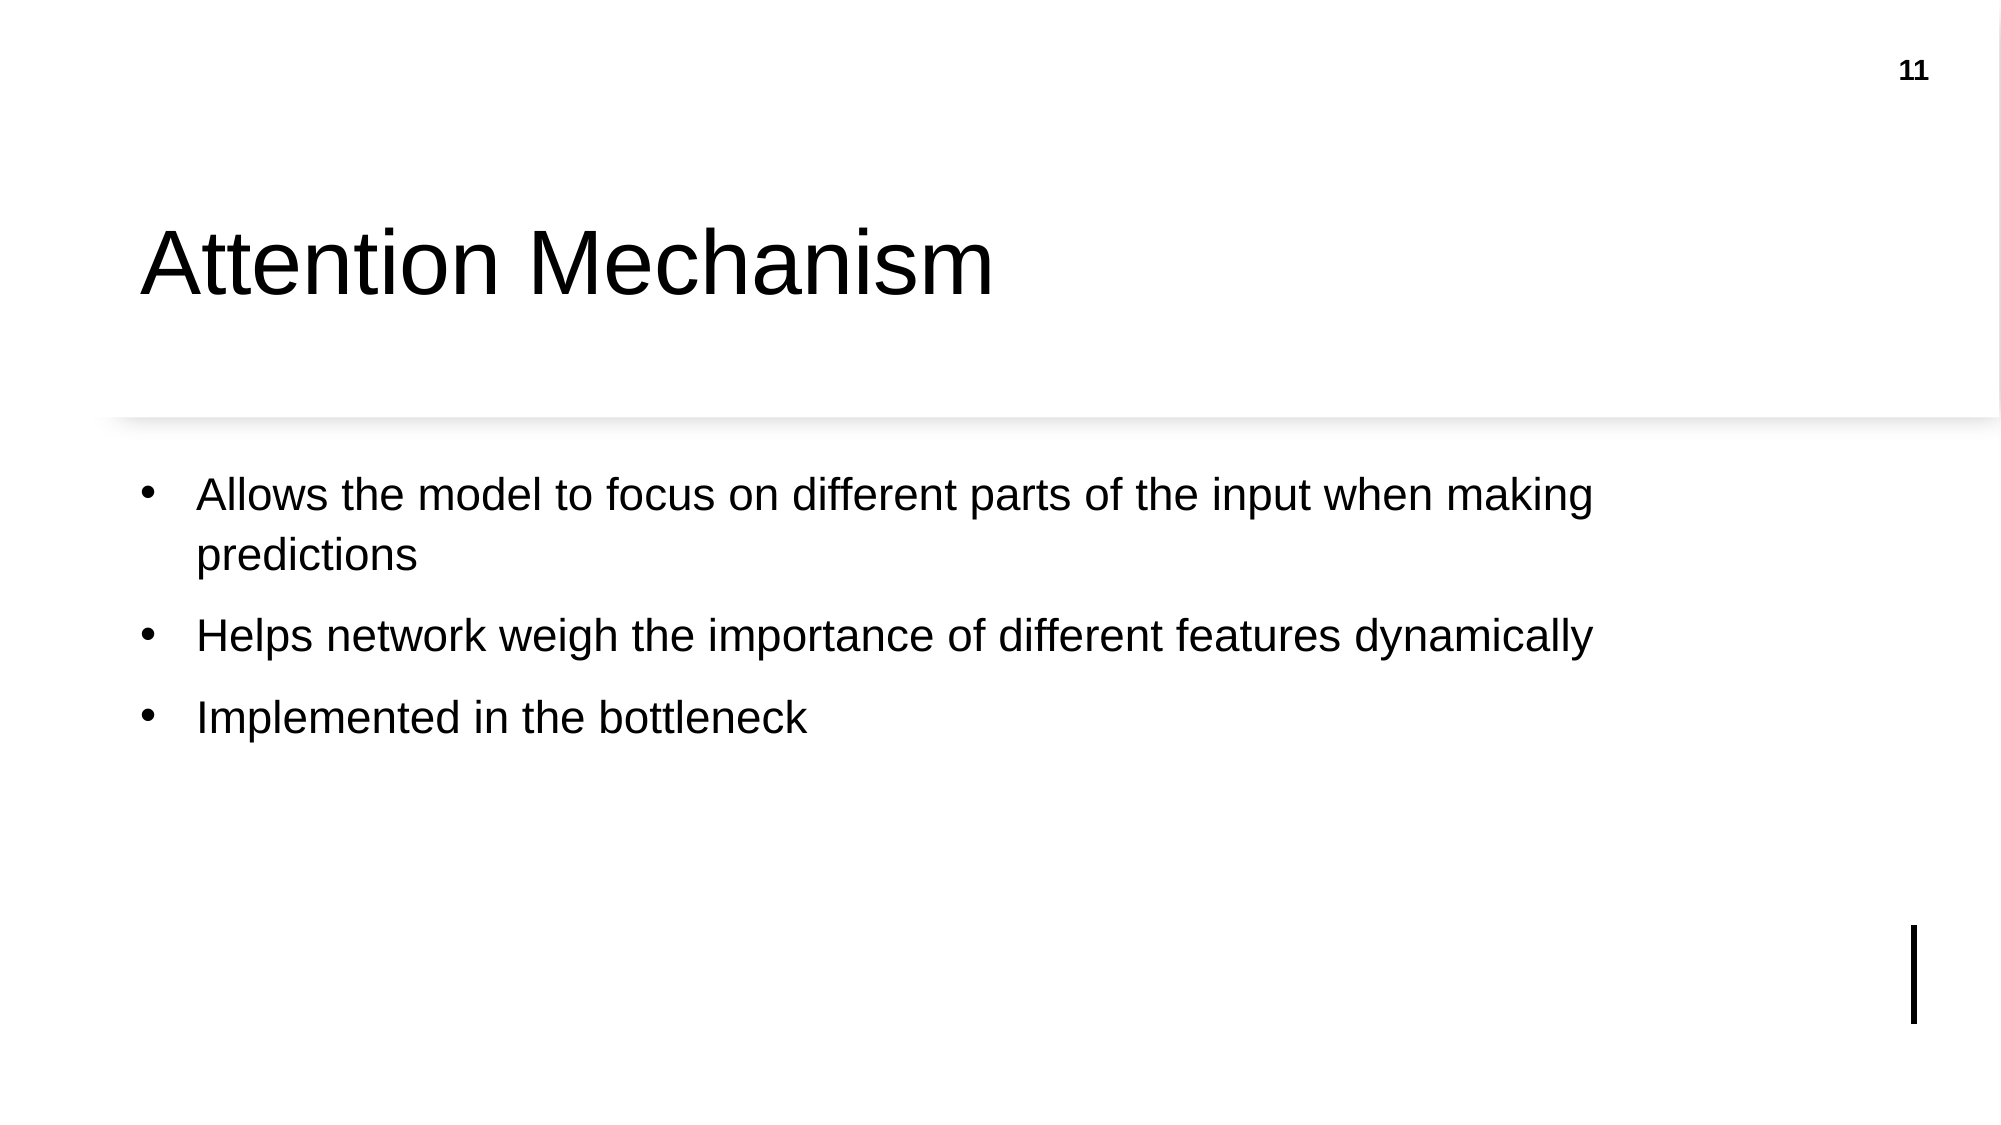

11
# Attention Mechanism
Allows the model to focus on different parts of the input when making predictions
Helps network weigh the importance of different features dynamically
Implemented in the bottleneck